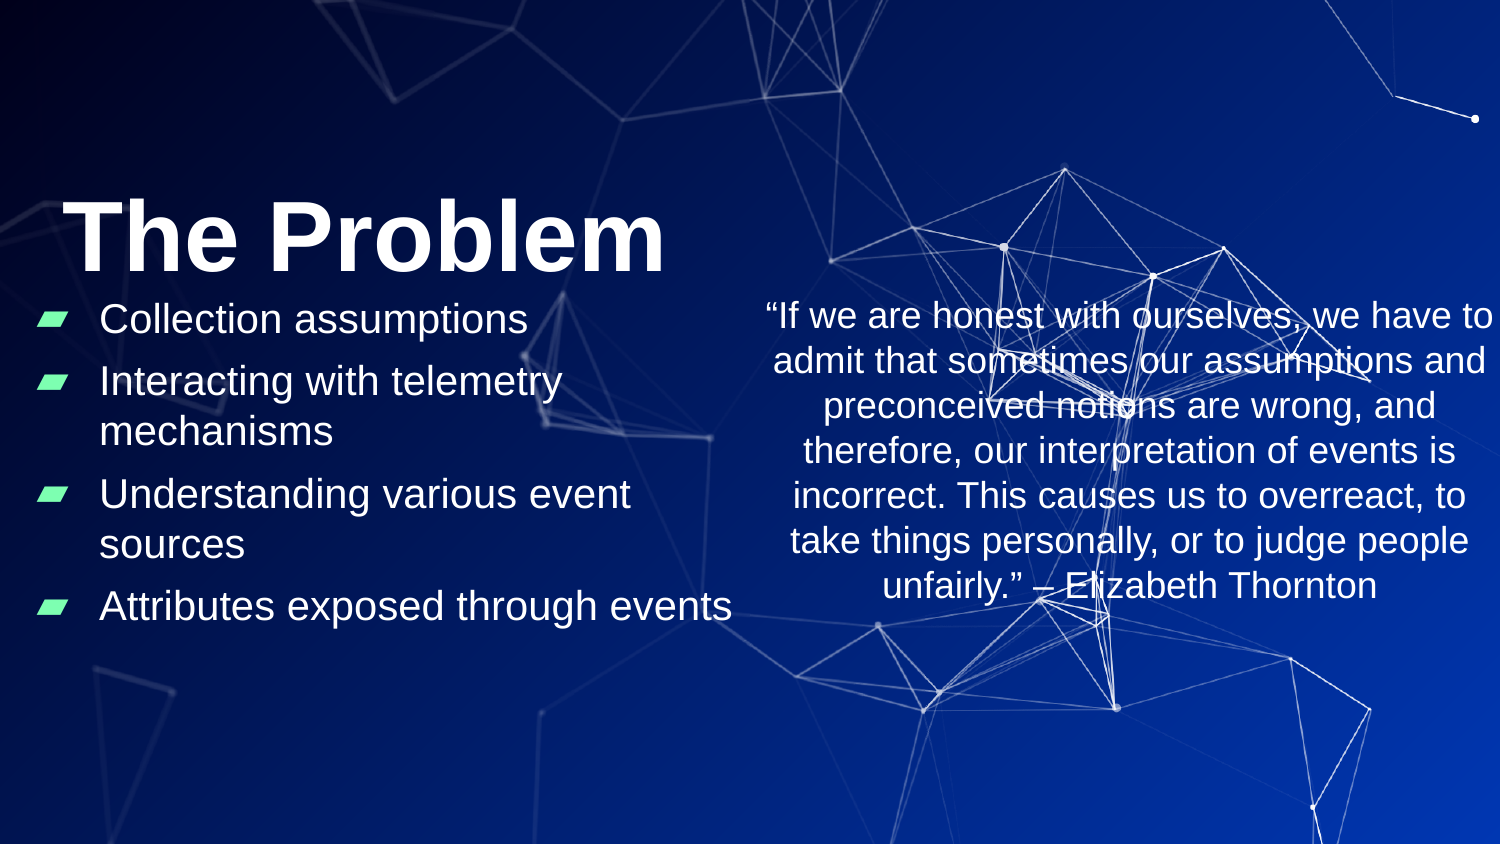

# The Problem
Collection assumptions
Interacting with telemetry mechanisms
Understanding various event sources
Attributes exposed through events
“If we are honest with ourselves, we have to admit that sometimes our assumptions and preconceived notions are wrong, and therefore, our interpretation of events is incorrect. This causes us to overreact, to take things personally, or to judge people unfairly.” – Elizabeth Thornton